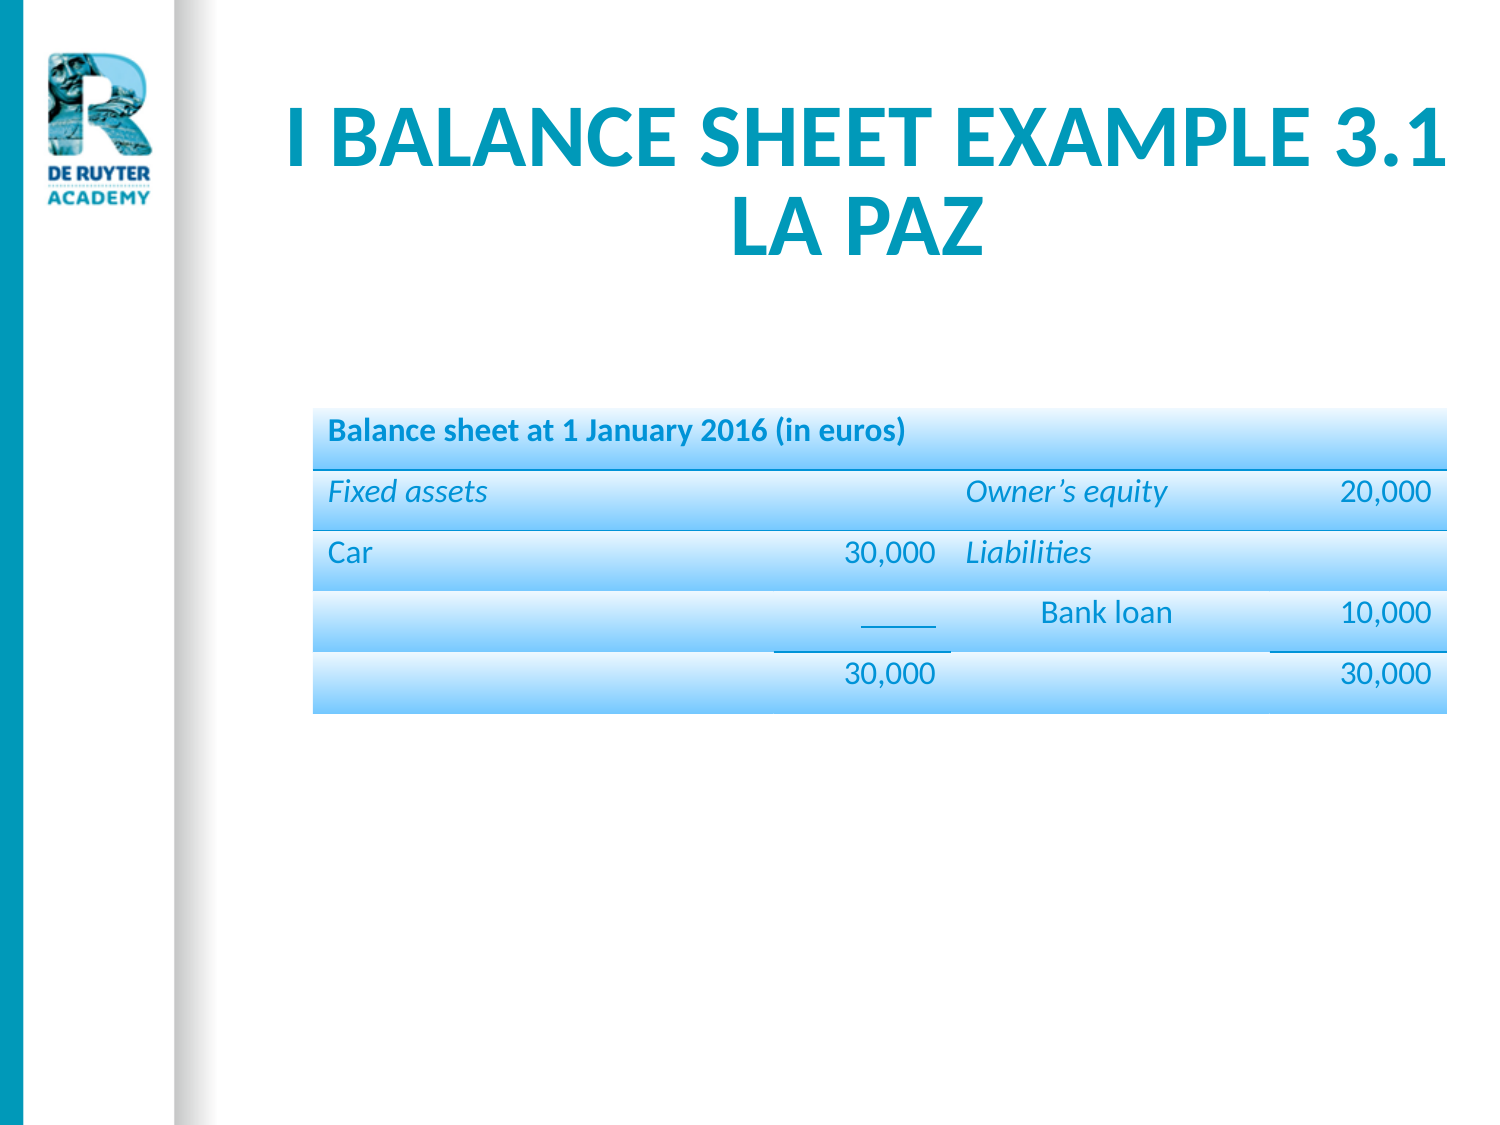

# I Balance sheet Example 3.1 La Paz
| Balance sheet at 1 January 2016 (in euros) |  |  |  |
| --- | --- | --- | --- |
| Fixed assets |  | Owner’s equity | 20,000 |
| Car | 30,000 | Liabilities |  |
|  |  | Bank loan | 10,000 |
|  | 30,000 |  | 30,000 |